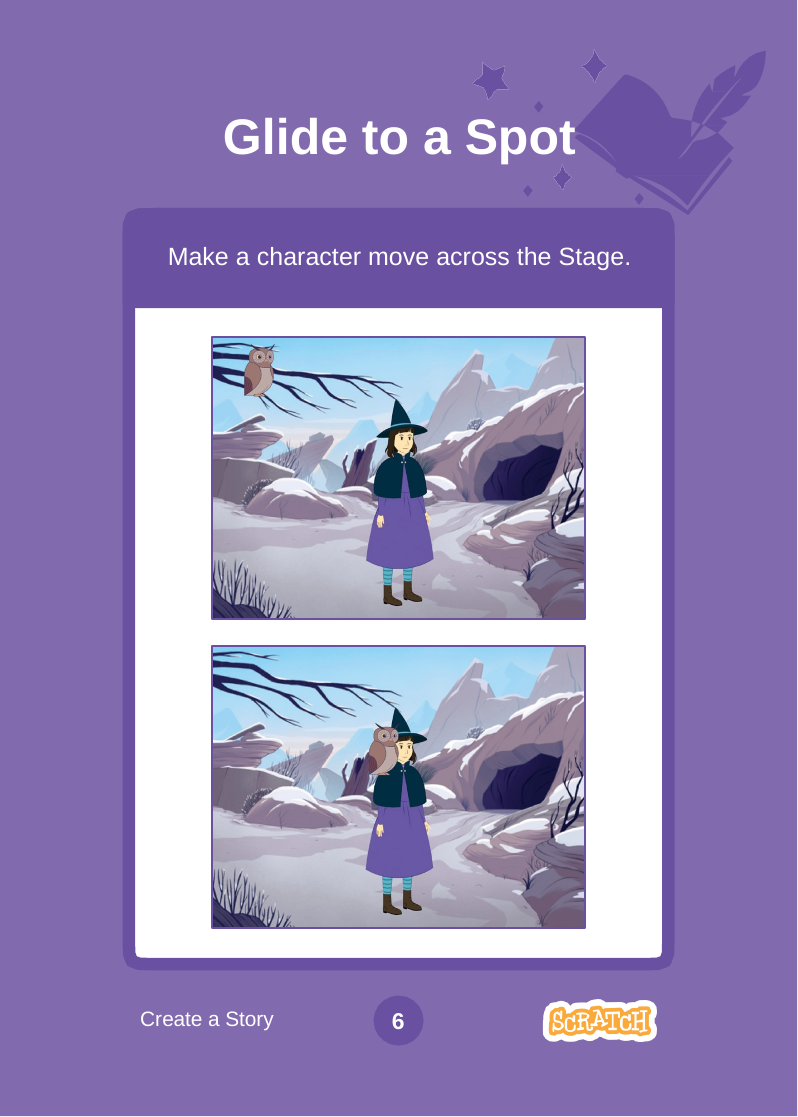

# Glide to a Spot

Make a character move across the Stage.

Create a Story
6